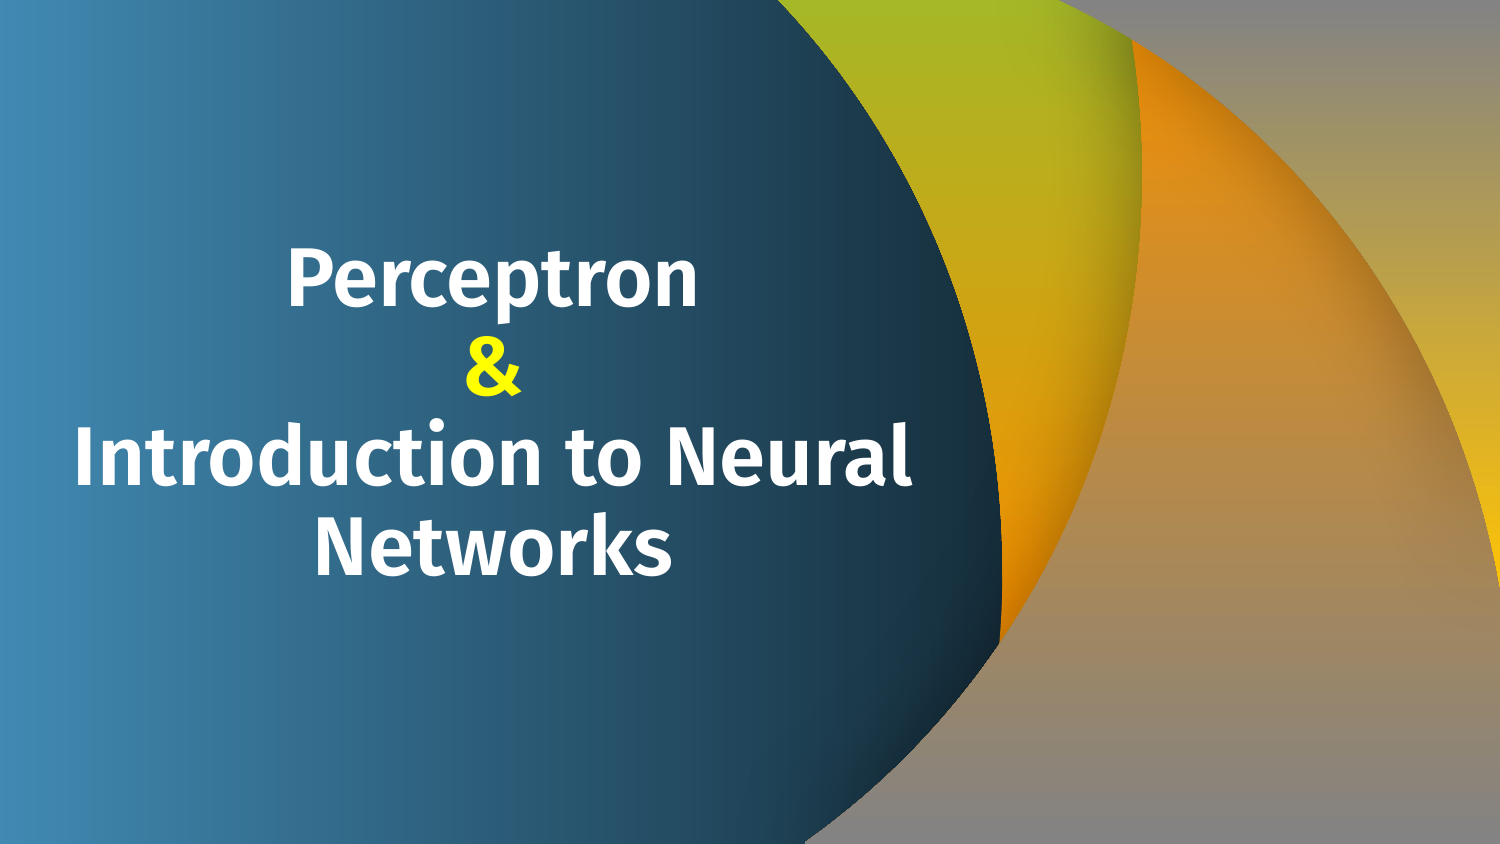

# Perceptron & Introduction to Neural Networks